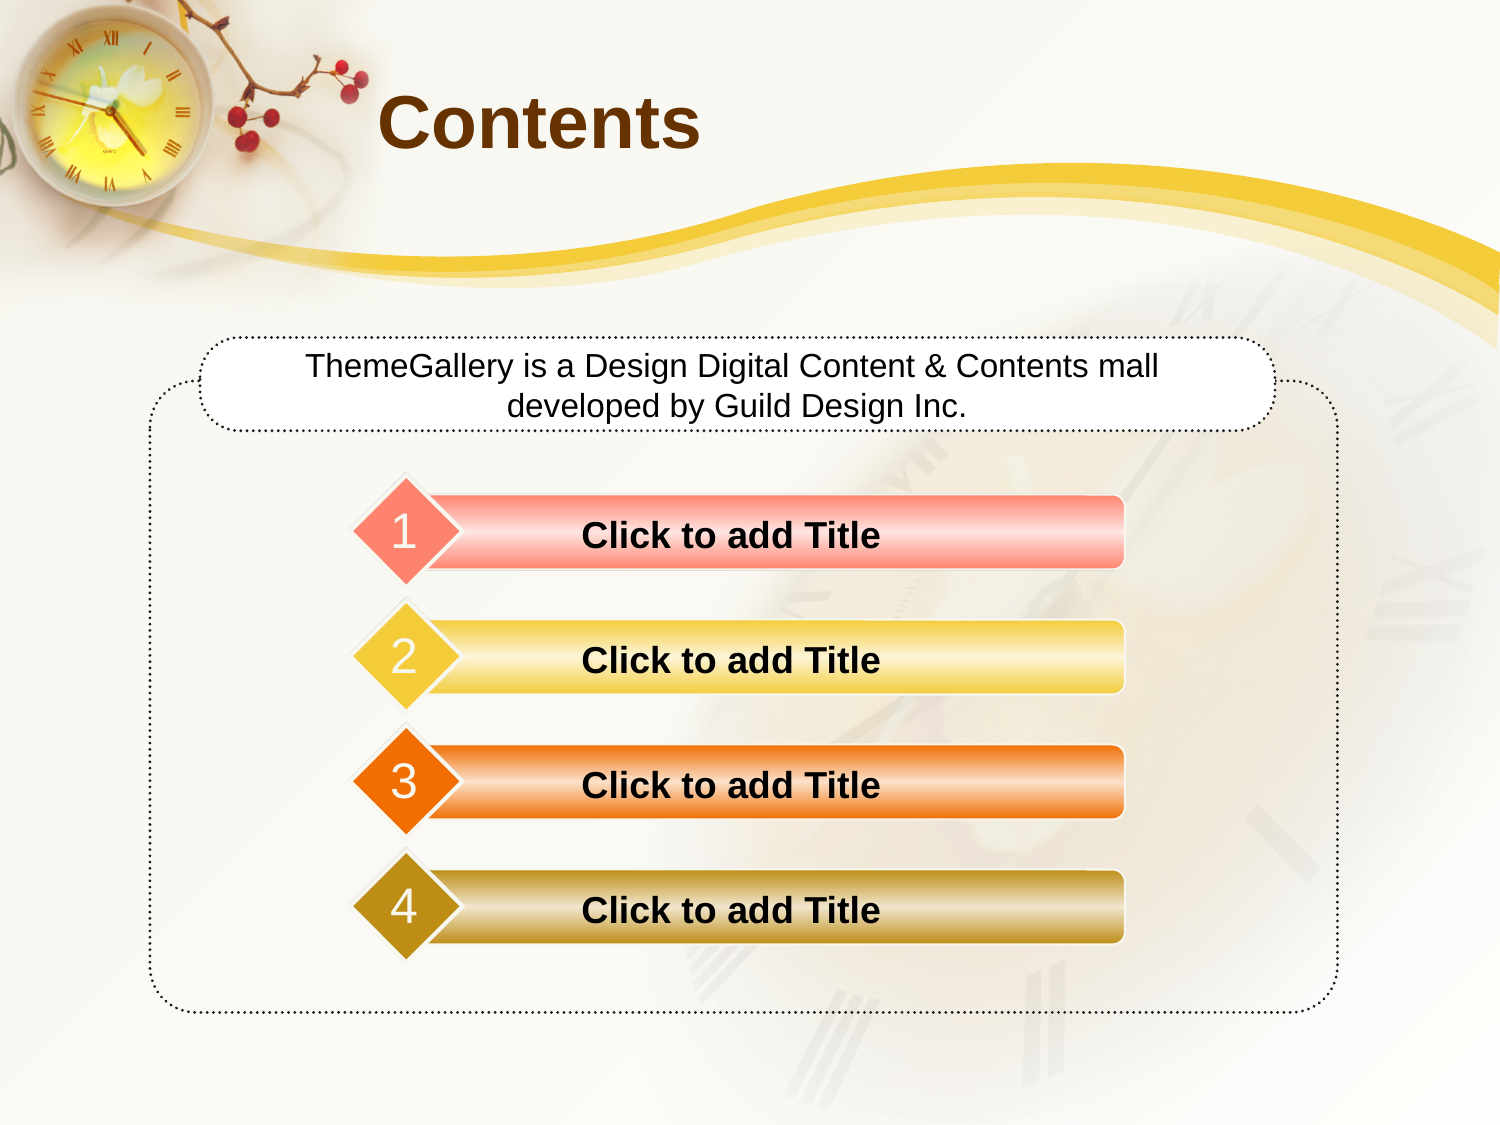

# Contents
ThemeGallery is a Design Digital Content & Contents mall
developed by Guild Design Inc.

1

Click to add Title

2

Click to add Title

3

Click to add Title

4

Click to add Title